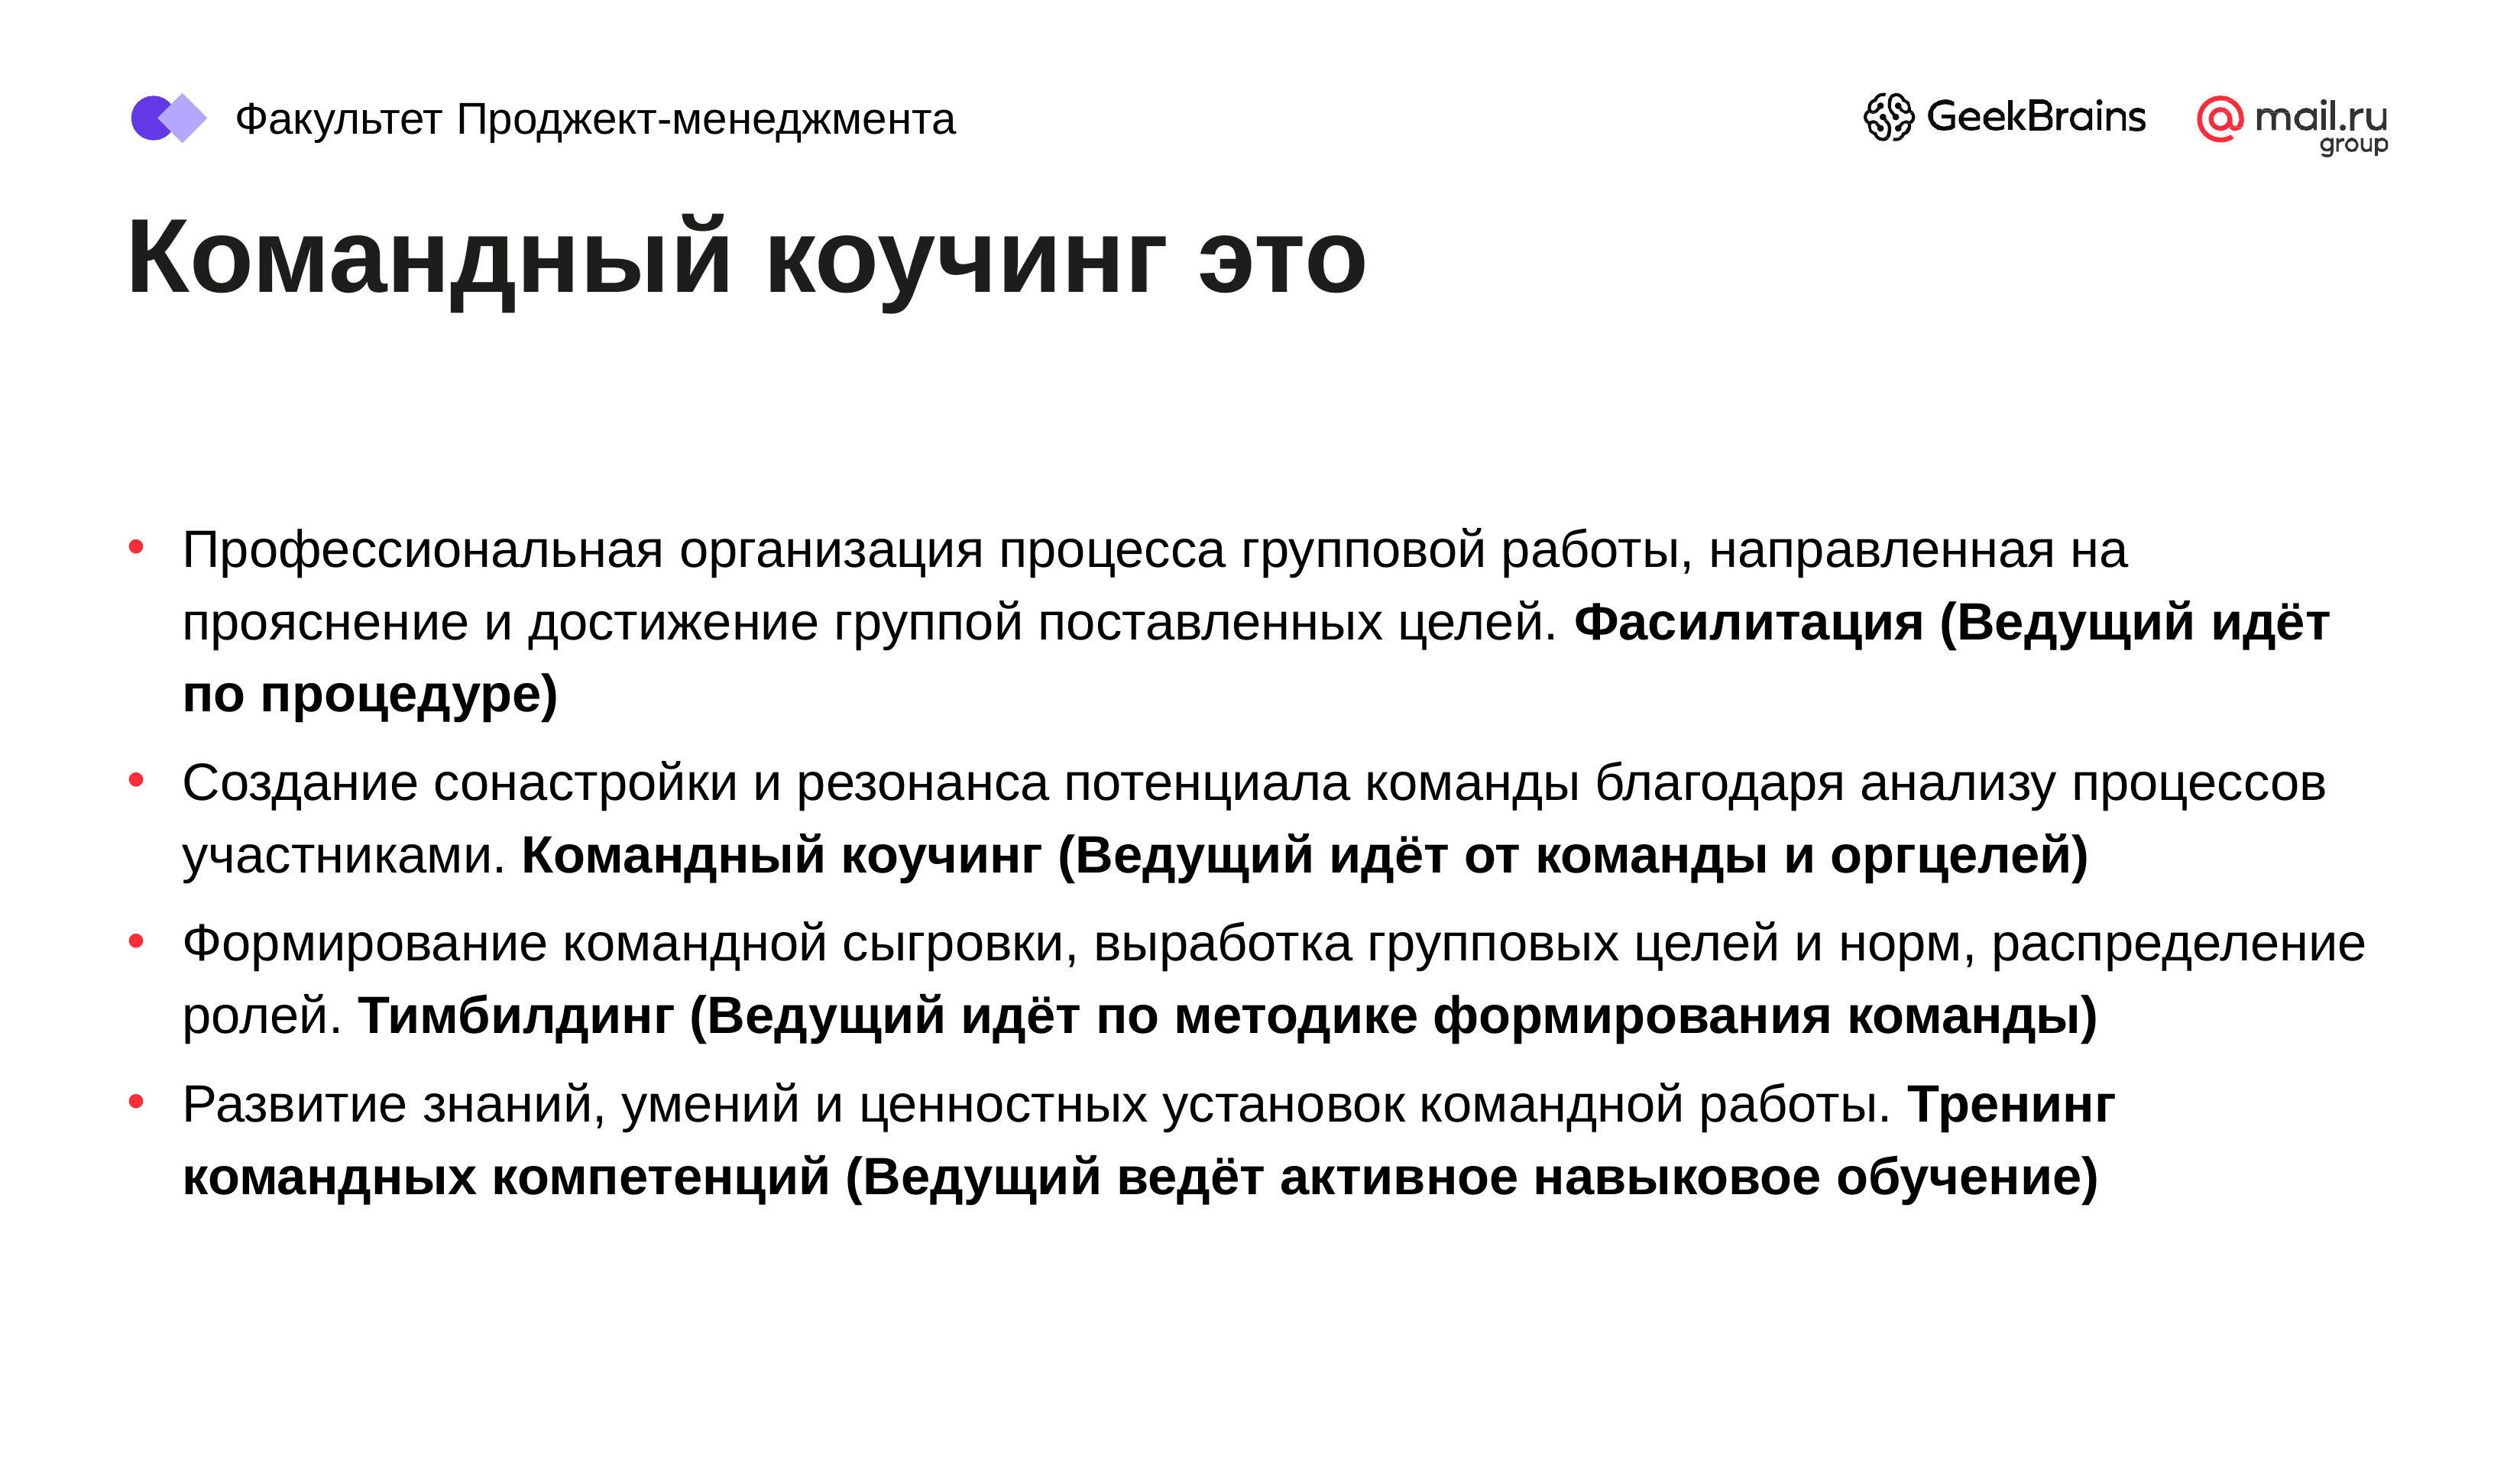

Факультет Проджект-менеджмента

# Командный коучинг это
Профессиональная организация процесса групповой работы, направленная на прояснение и достижение группой поставленных целей. Фасилитация (Ведущий идёт по процедуре)
Создание сонастройки и резонанса потенциала команды благодаря анализу процессов участниками. Командный коучинг (Ведущий идёт от команды и оргцелей)
Формирование командной сыгровки, выработка групповых целей и норм, распределение ролей. Тимбилдинг (Ведущий идёт по методике формирования команды)
Развитие знаний, умений и ценностных установок командной работы. Тренинг командных компетенций (Ведущий ведёт активное навыковое обучение)